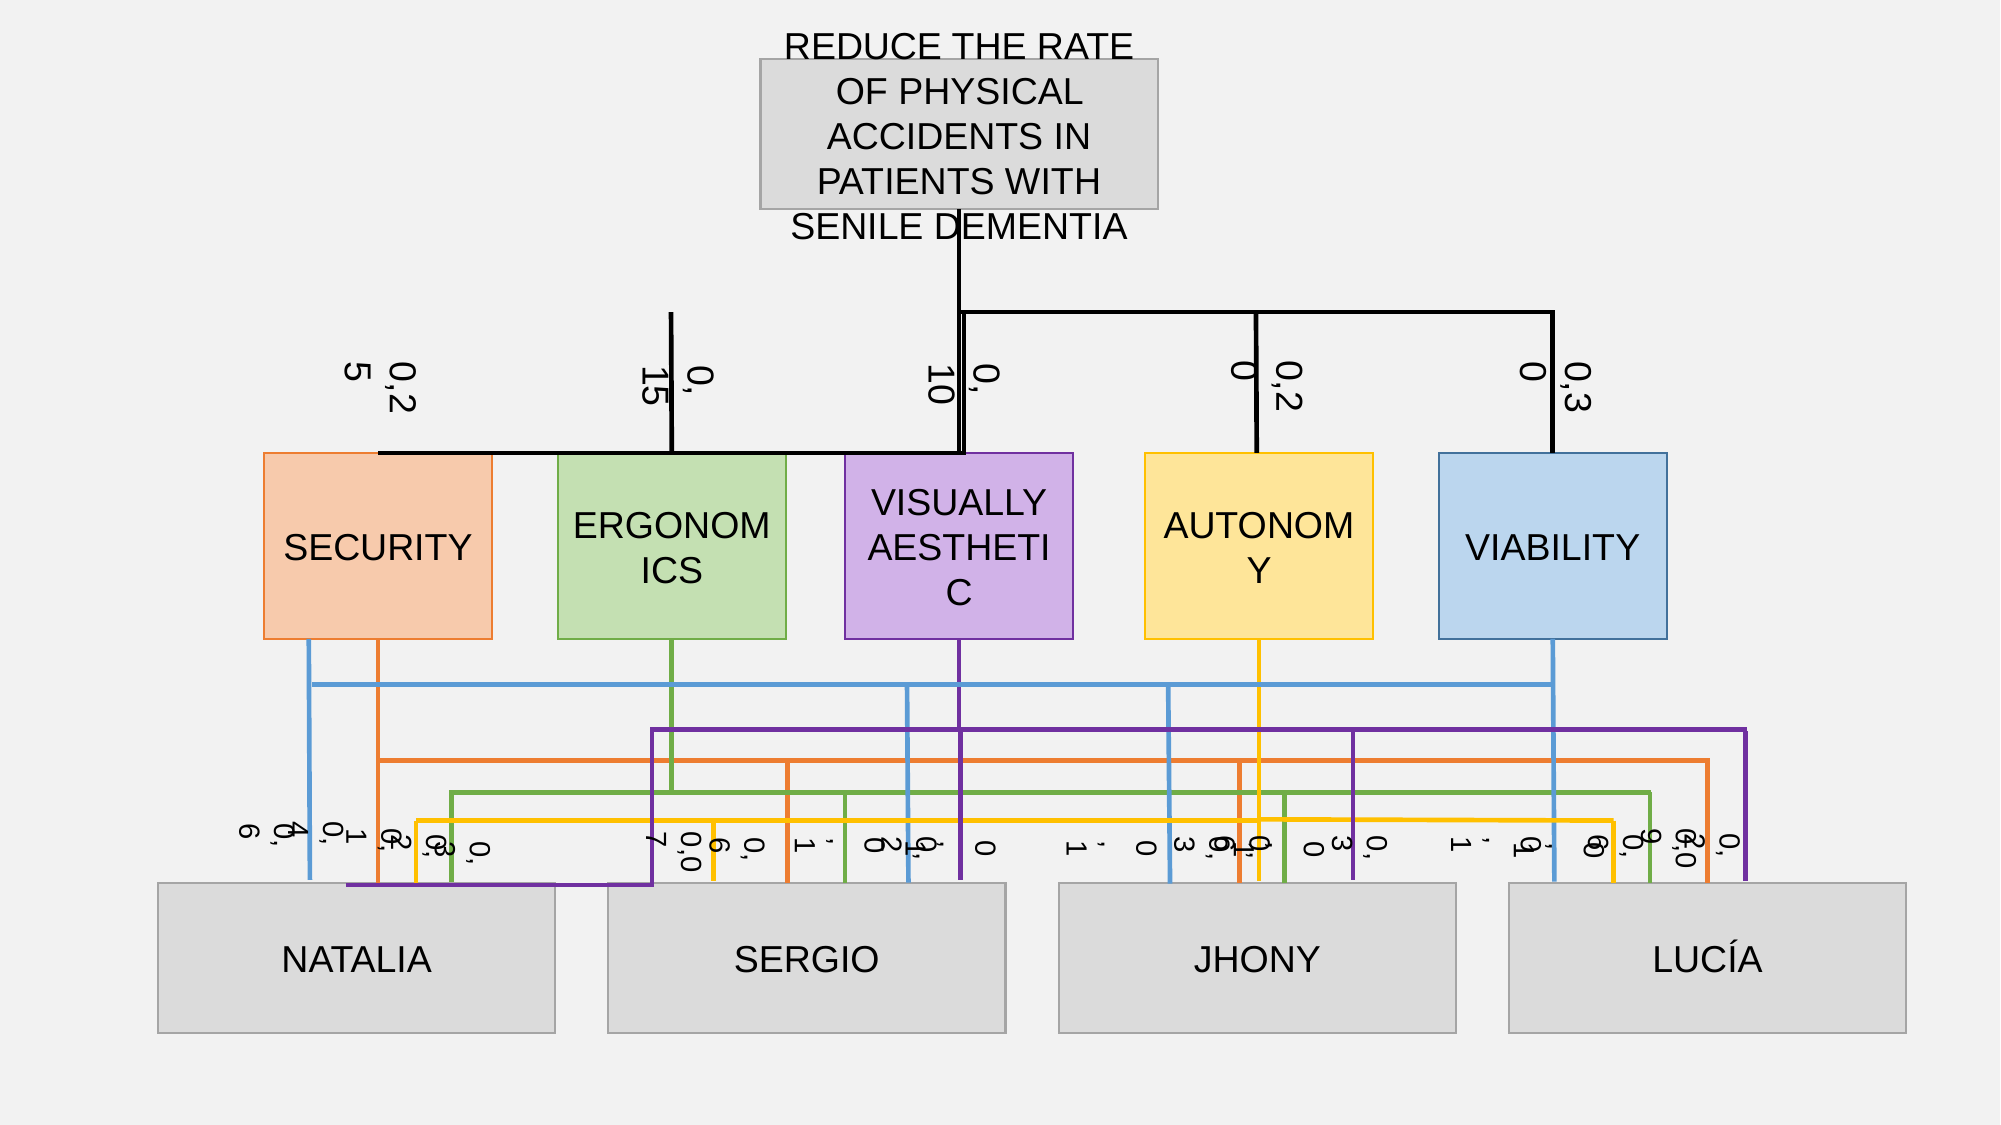

REDUCE THE RATE OF PHYSICAL ACCIDENTS IN PATIENTS WITH SENILE DEMENTIA
0,20
0,10
0,15
0,25
0,30
VISUALLY
AESTHETIC
AUTONOMY
VIABILITY
SECURITY
ERGONOMICS
0,4
0,6
0,1
0,1
0,2
0,2
0,1
0,6
0,09
0,6
0,2
0,3
0,3
0,6
0,1
0,07
0,1
0,1
0,1
0,3
NATALIA
SERGIO
JHONY
LUCÍA